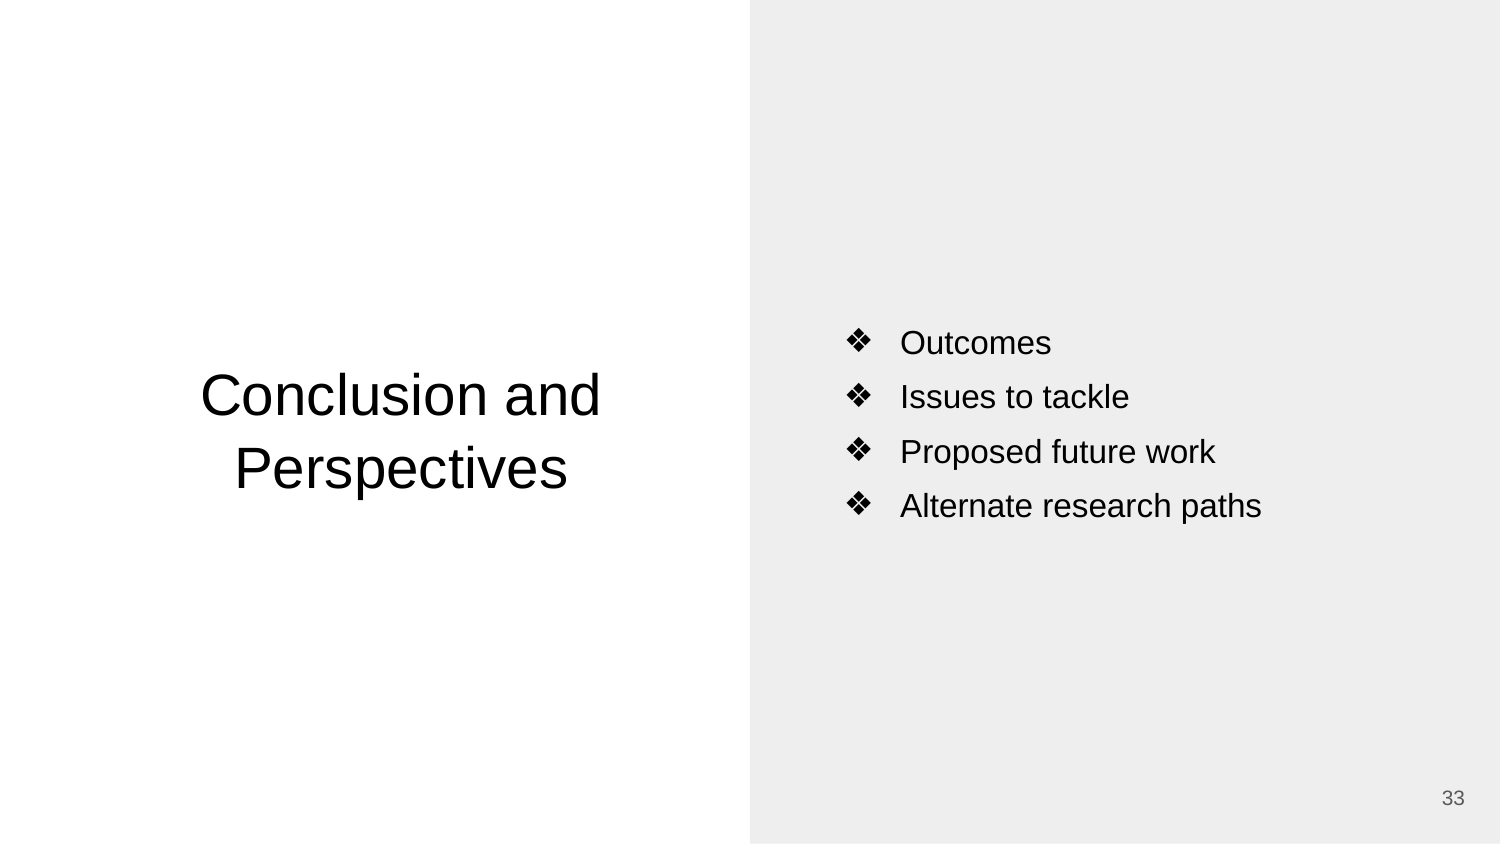

Outcomes
Issues to tackle
Proposed future work
Alternate research paths
# Conclusion and Perspectives
33